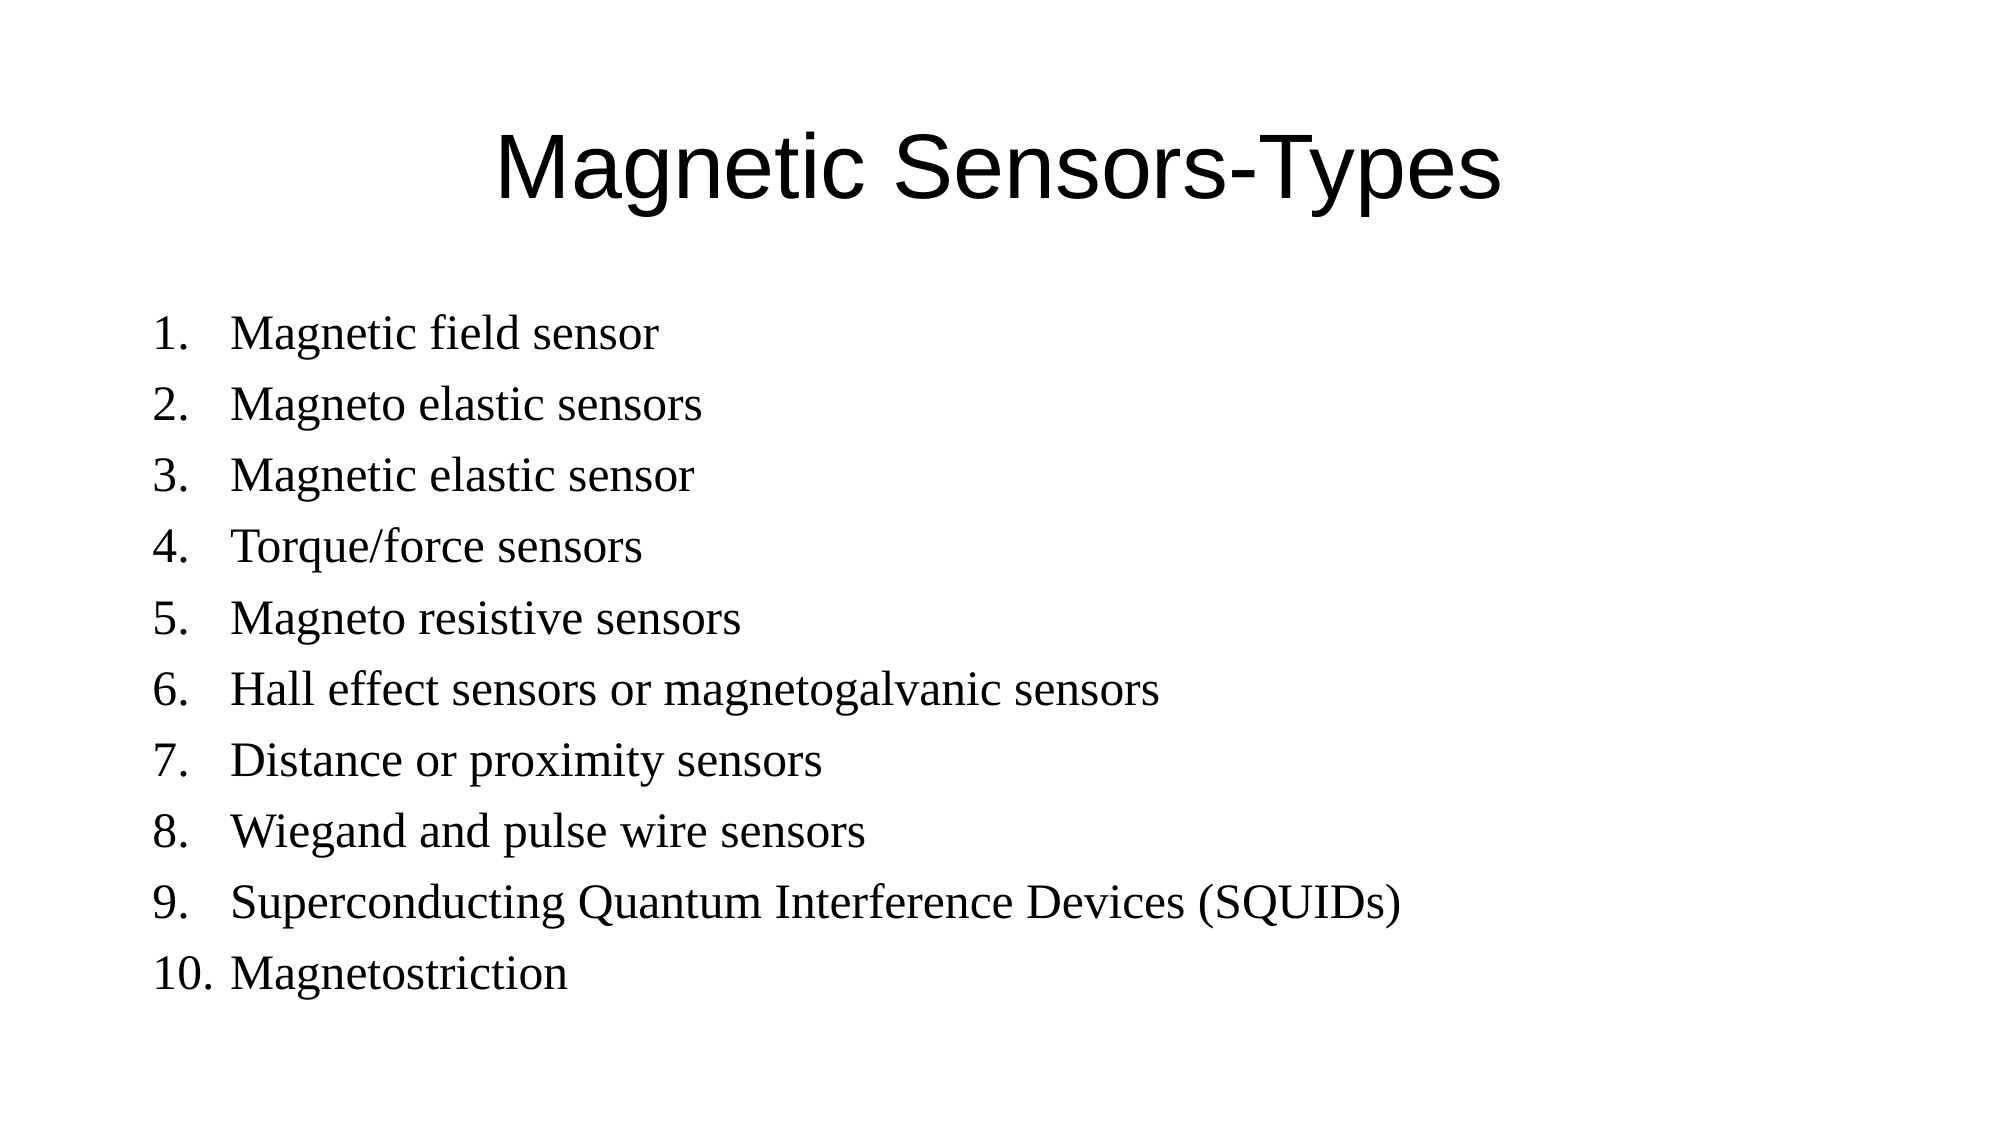

# Magnetic Sensors-Types
Magnetic field sensor
Magneto elastic sensors
Magnetic elastic sensor
Torque/force sensors
Magneto resistive sensors
Hall effect sensors or magnetogalvanic sensors
Distance or proximity sensors
Wiegand and pulse wire sensors
Superconducting Quantum Interference Devices (SQUIDs)
Magnetostriction